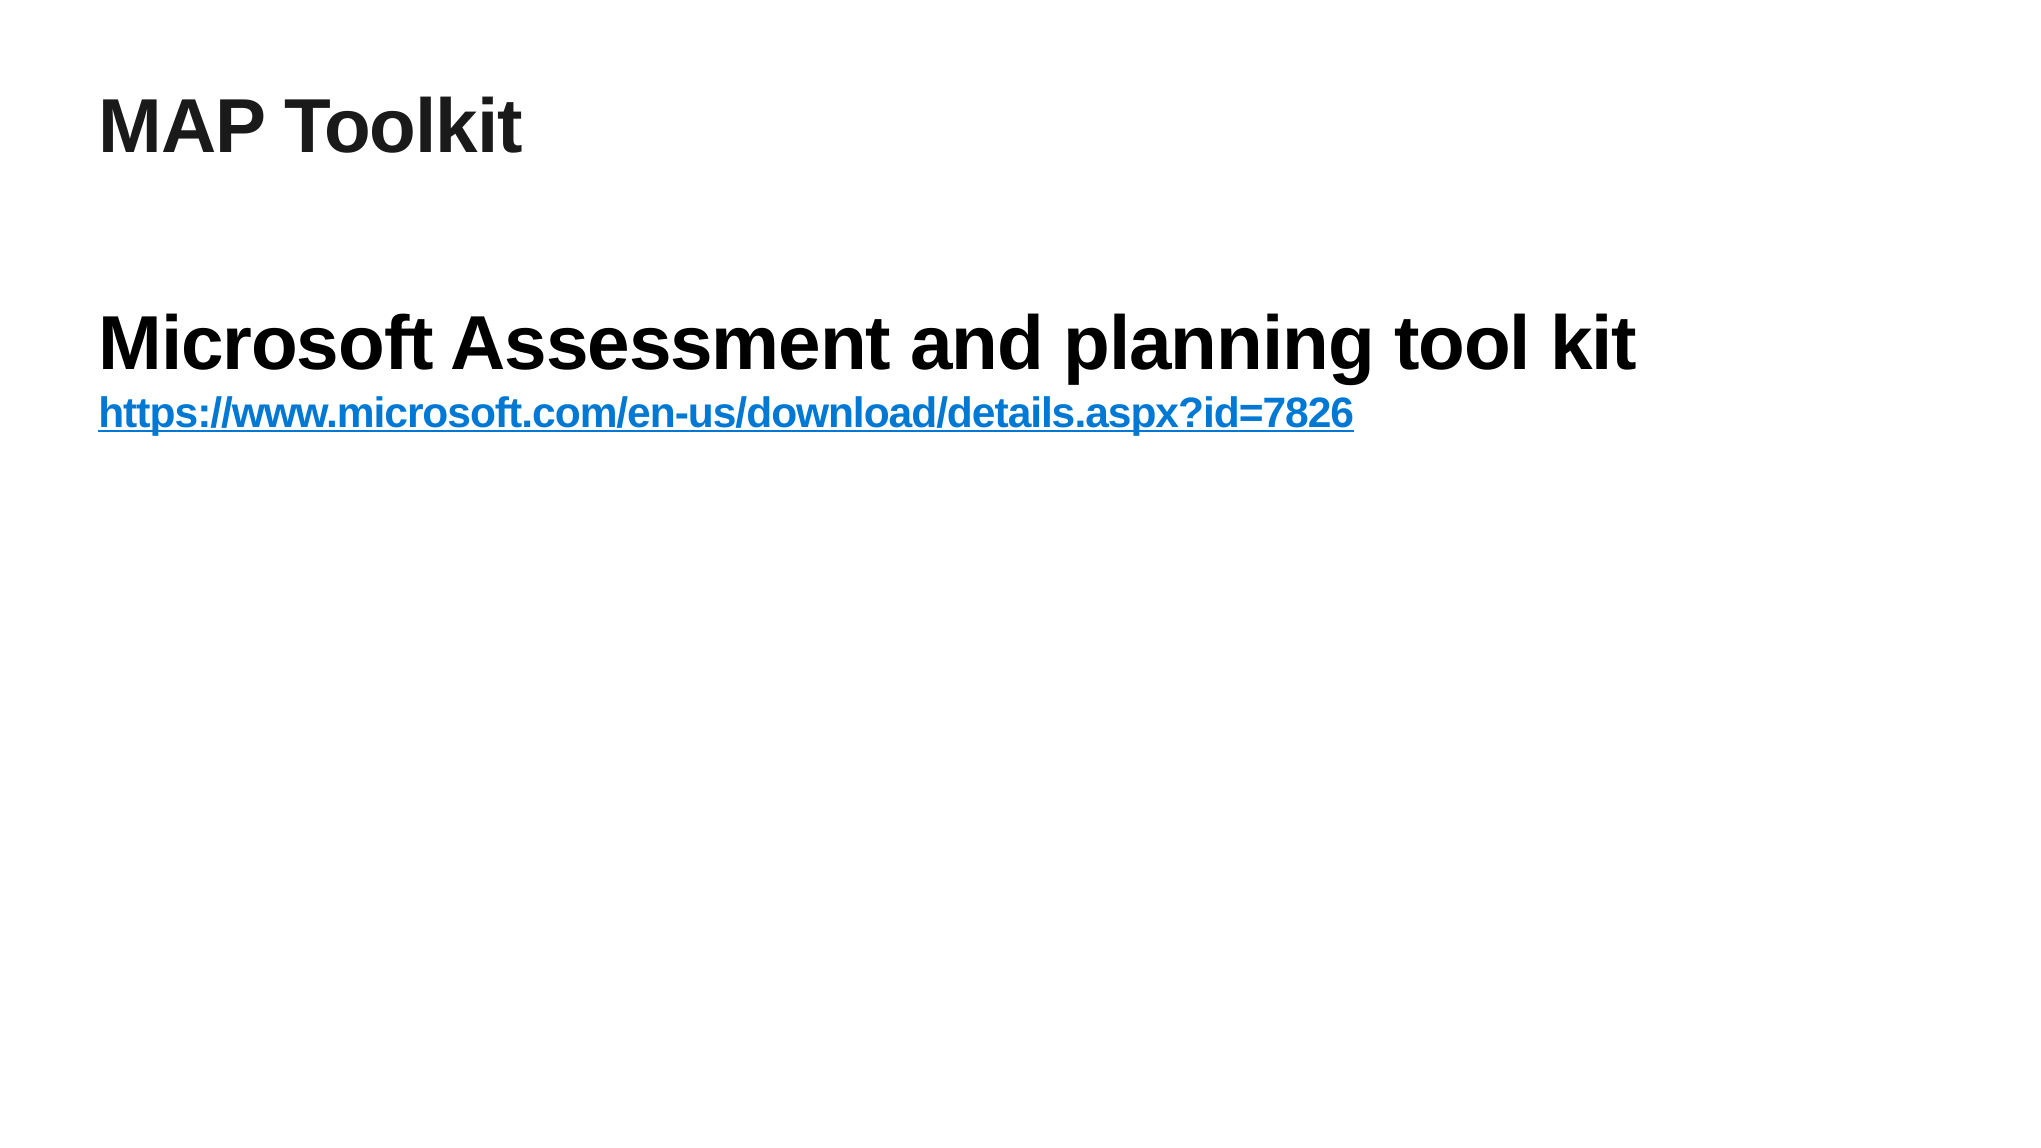

MAP Toolkit
# Microsoft Assessment and planning tool kit https://www.microsoft.com/en-us/download/details.aspx?id=7826